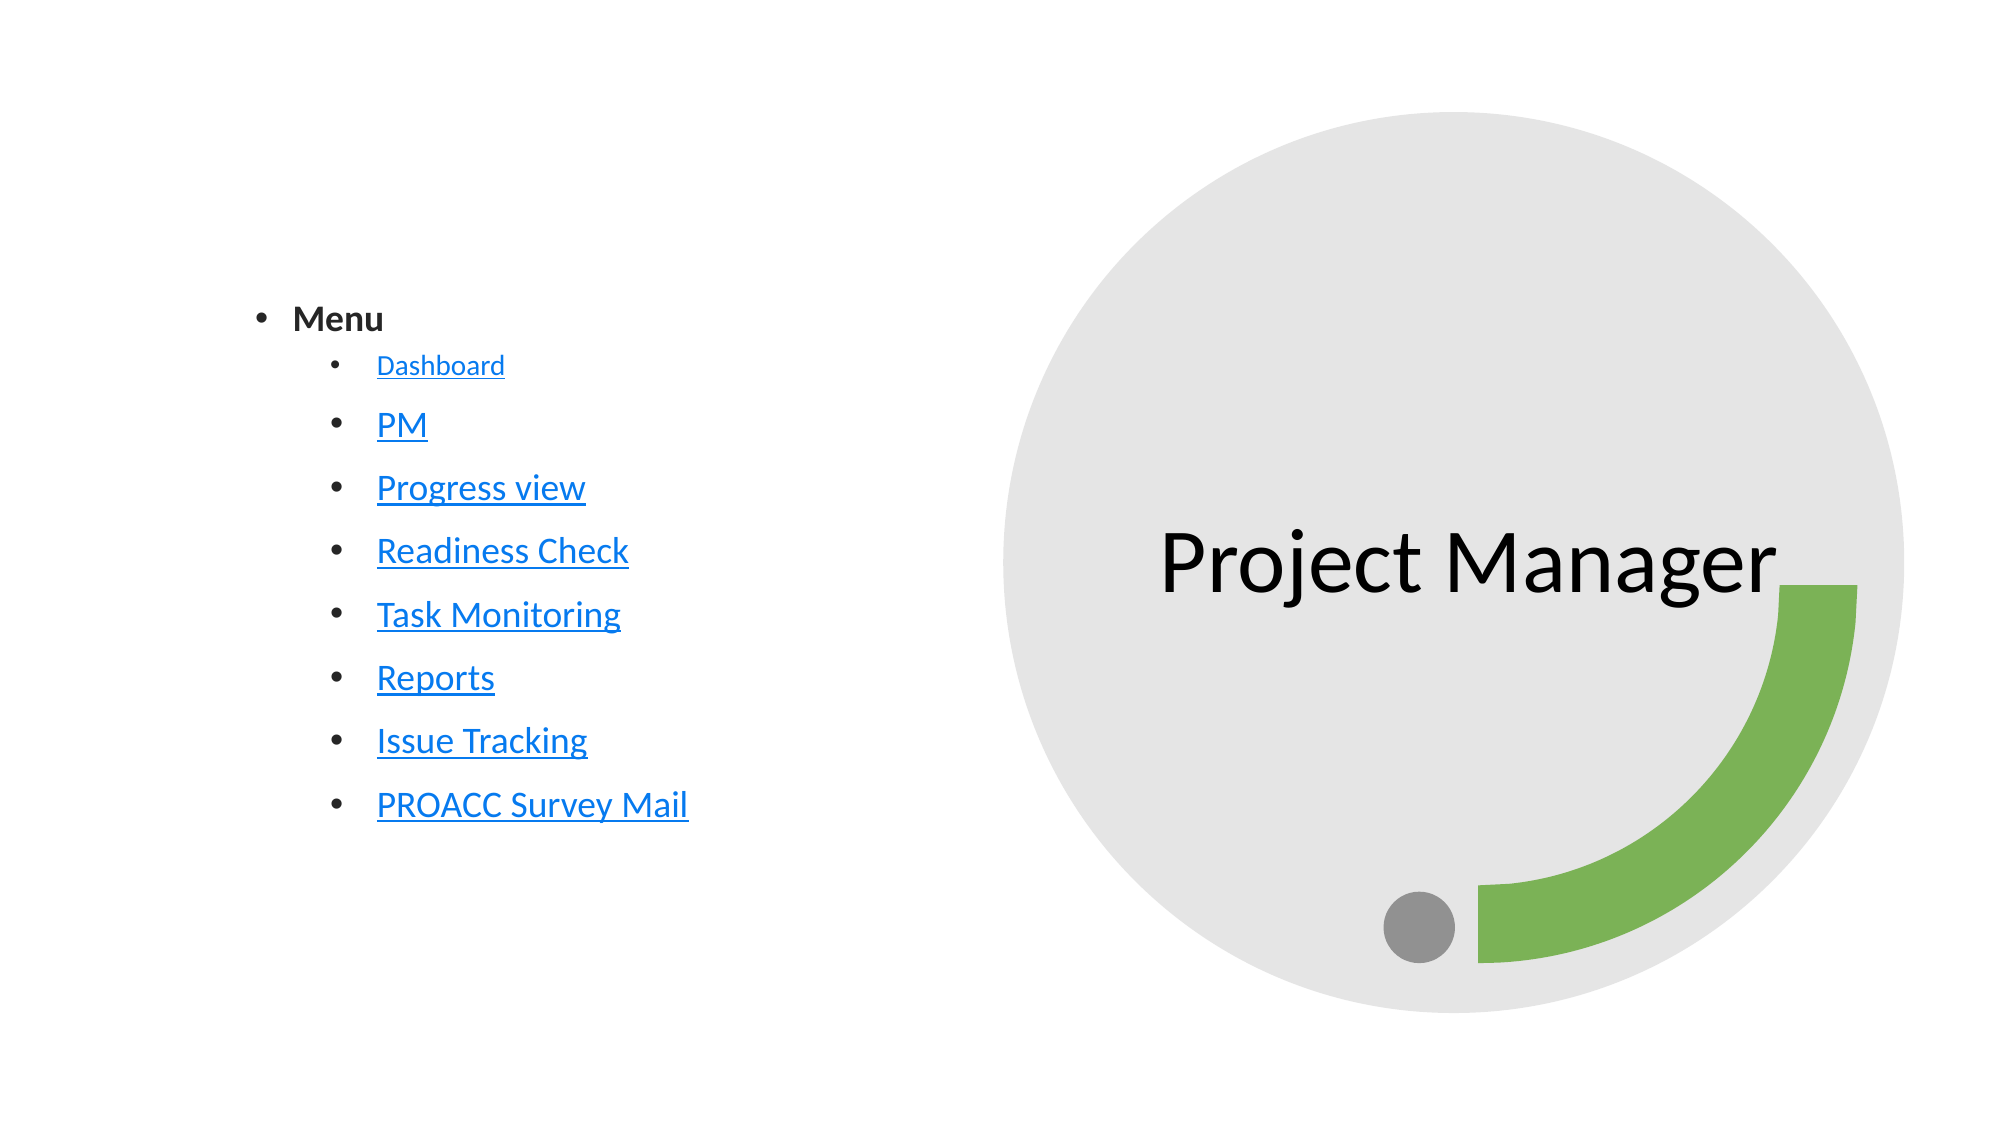

Menu
Dashboard
PM
Progress view
Readiness Check
Task Monitoring
Reports
Issue Tracking
PROACC Survey Mail
# Project Manager